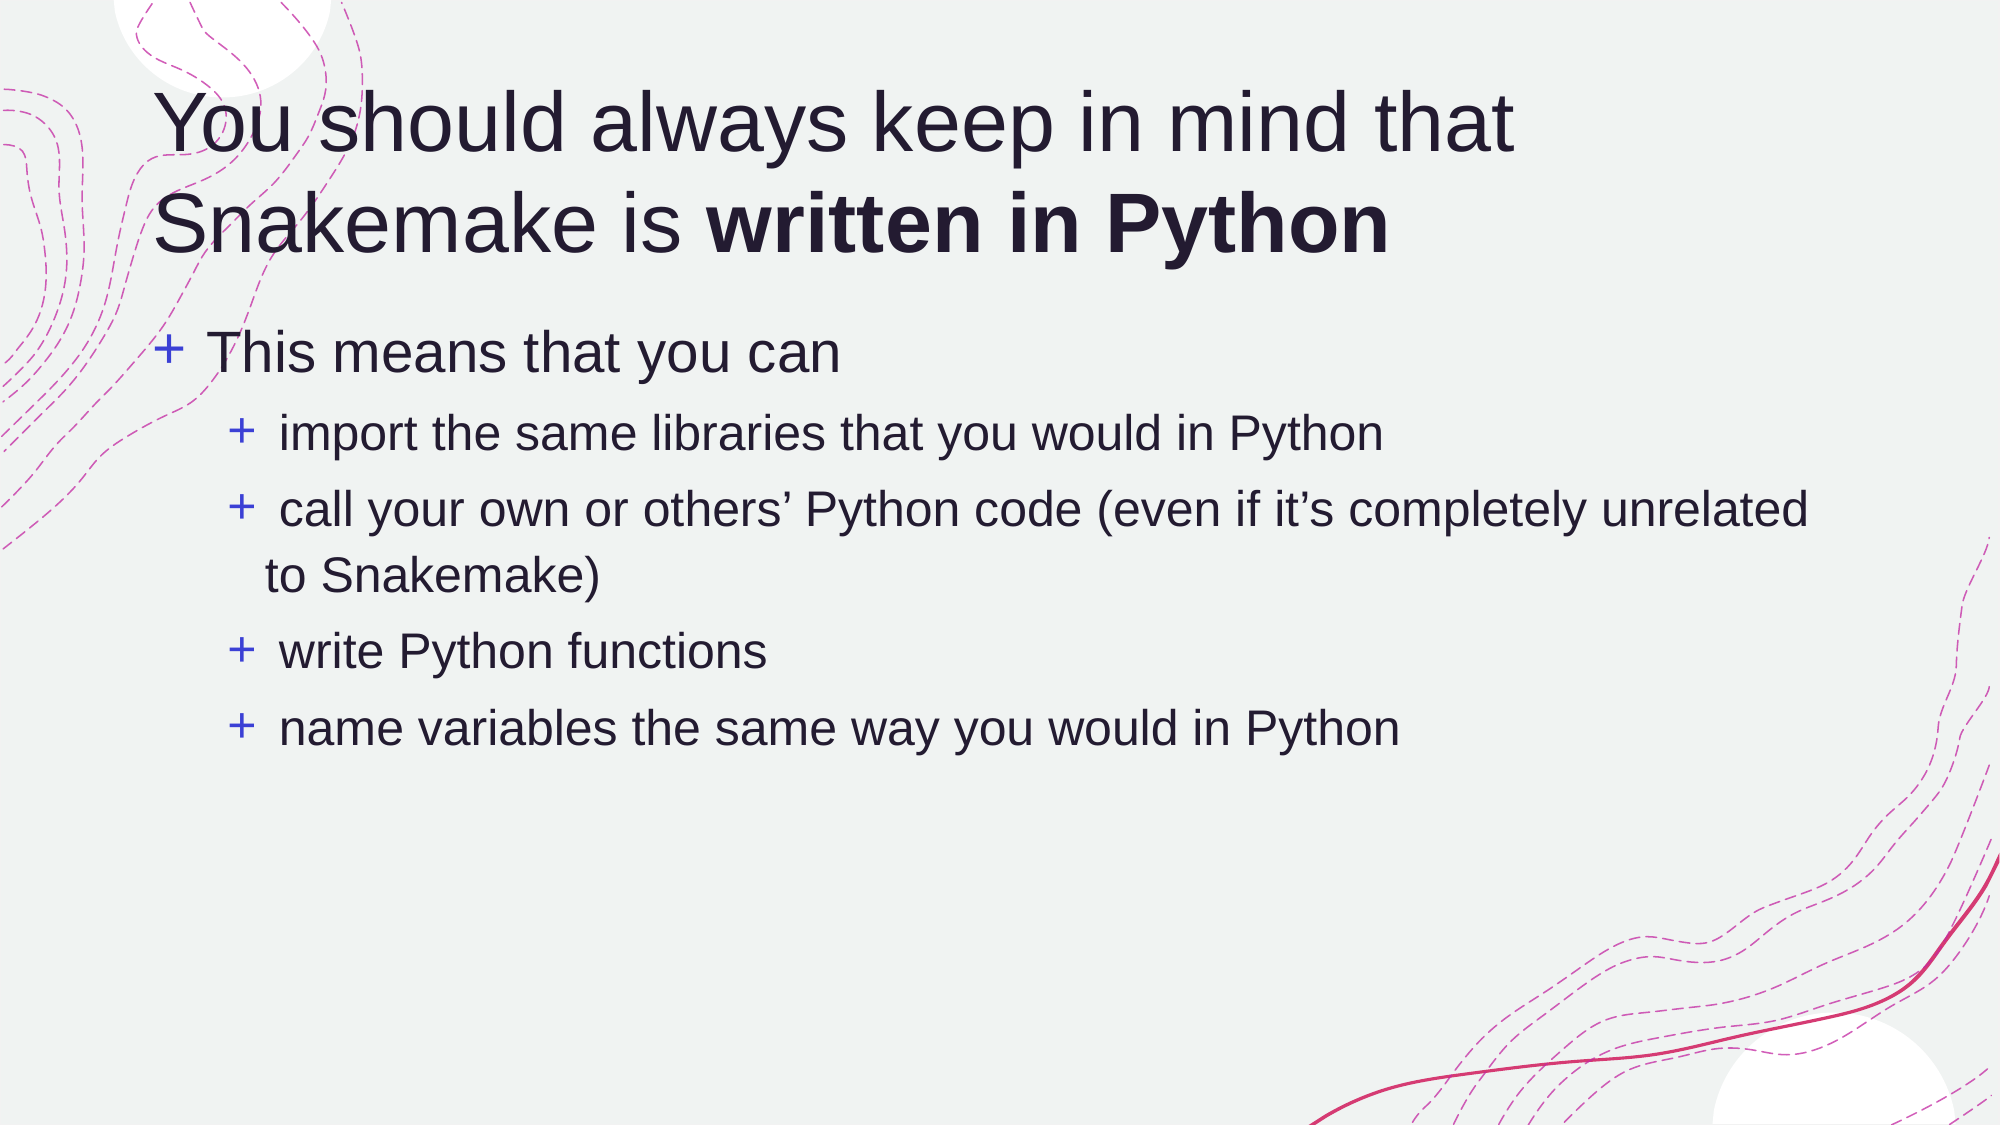

# You should always keep in mind that Snakemake is written in Python
 This means that you can
 import the same libraries that you would in Python
 call your own or others’ Python code (even if it’s completely unrelated to Snakemake)
 write Python functions
 name variables the same way you would in Python